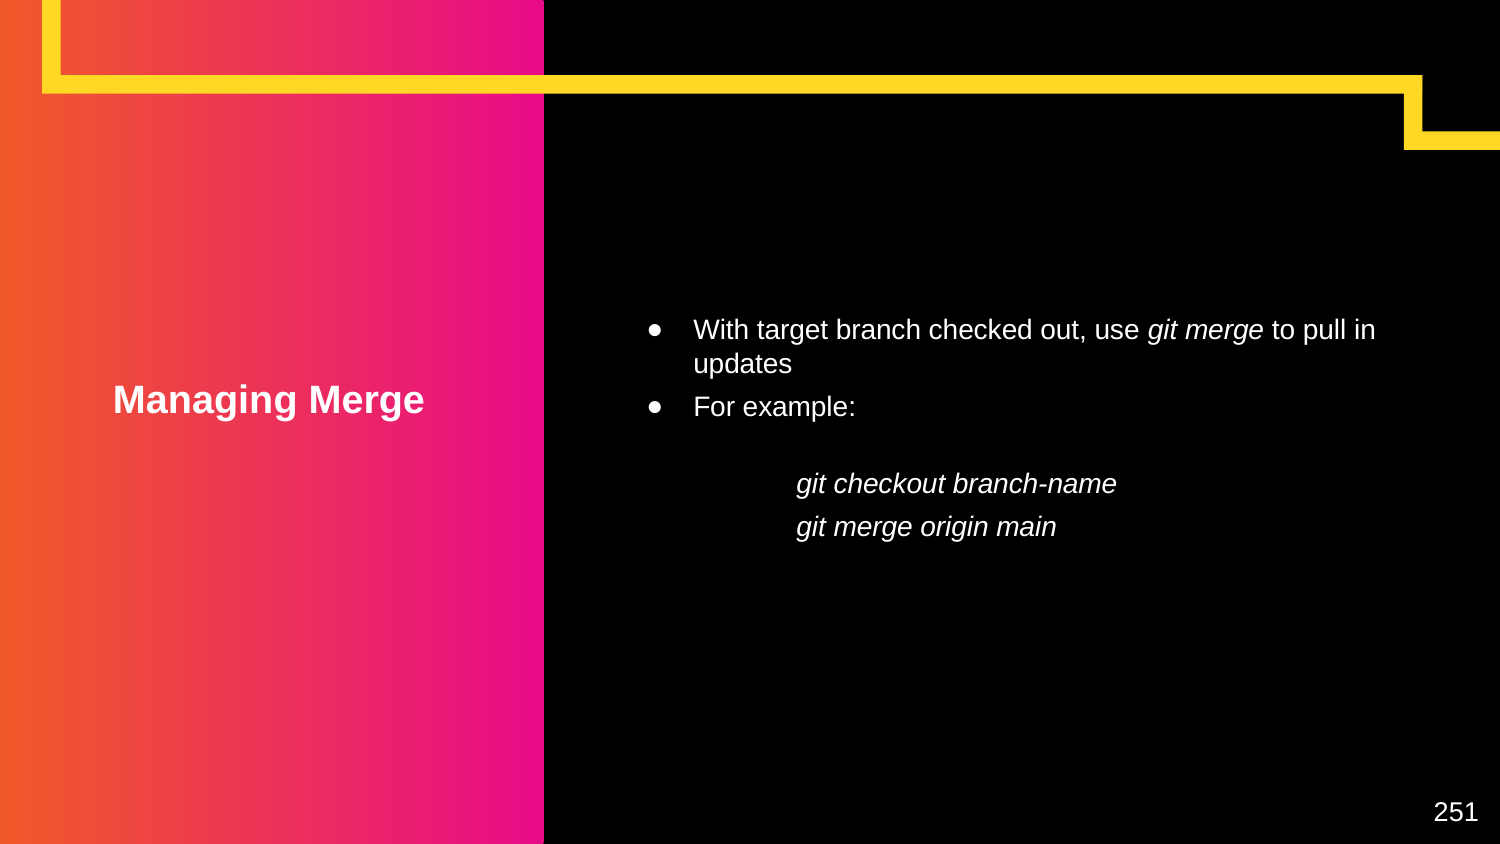

With target branch checked out, use git merge to pull in updates
For example:
	git checkout branch-name
	git merge origin main
# Managing Merge
251